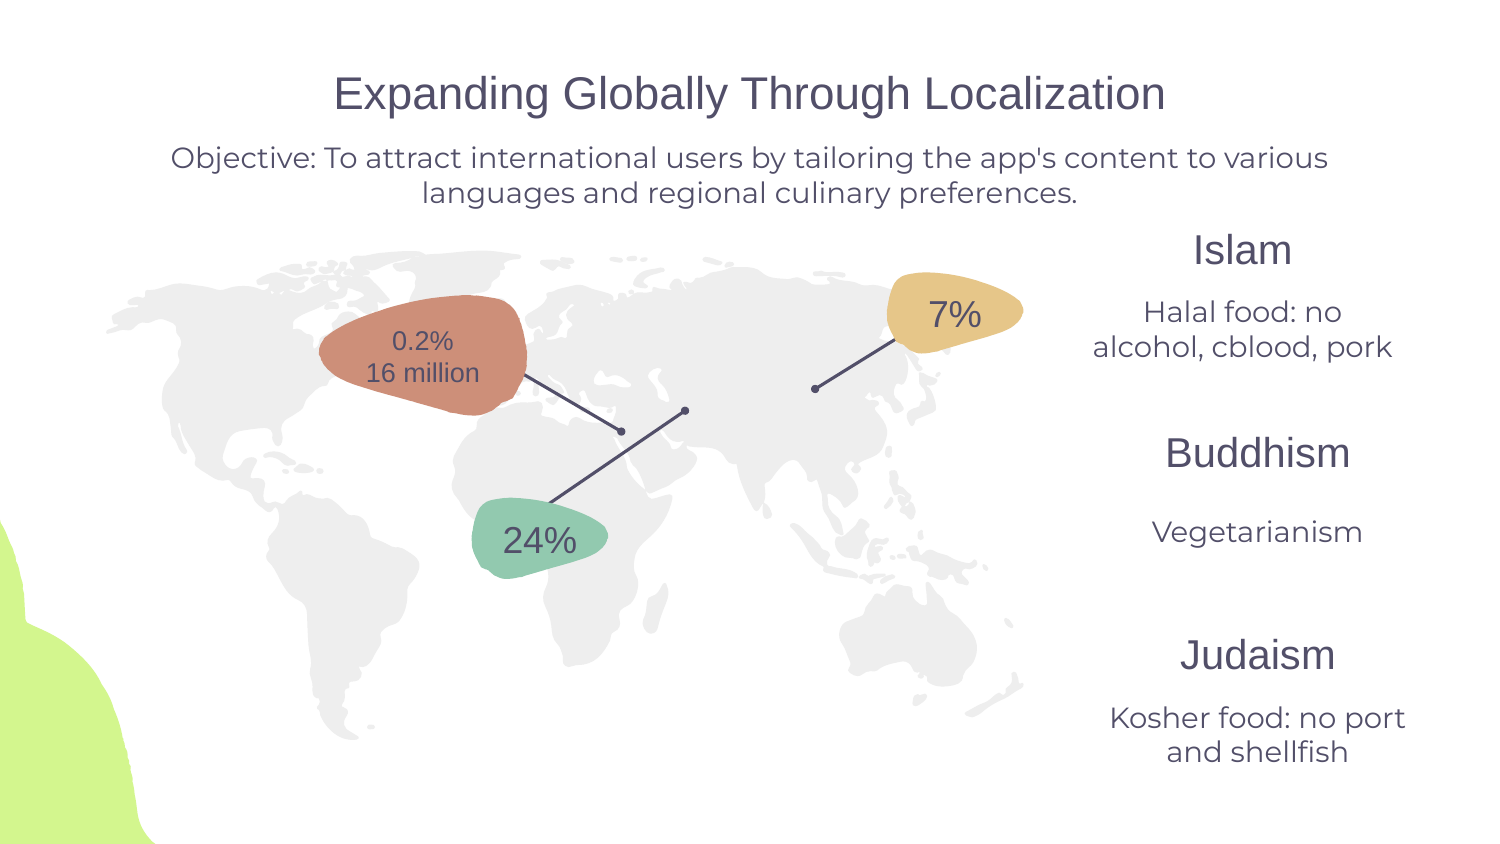

# Expanding Globally Through Localization
Objective: To attract international users by tailoring the app's content to various languages and regional culinary preferences.

Islam

7%

Halal food: no alcohol, cblood, pork
0.2%
16 million

Buddhism
Vegetarianism
24%

Judaism
Kosher food: no port and shellfish